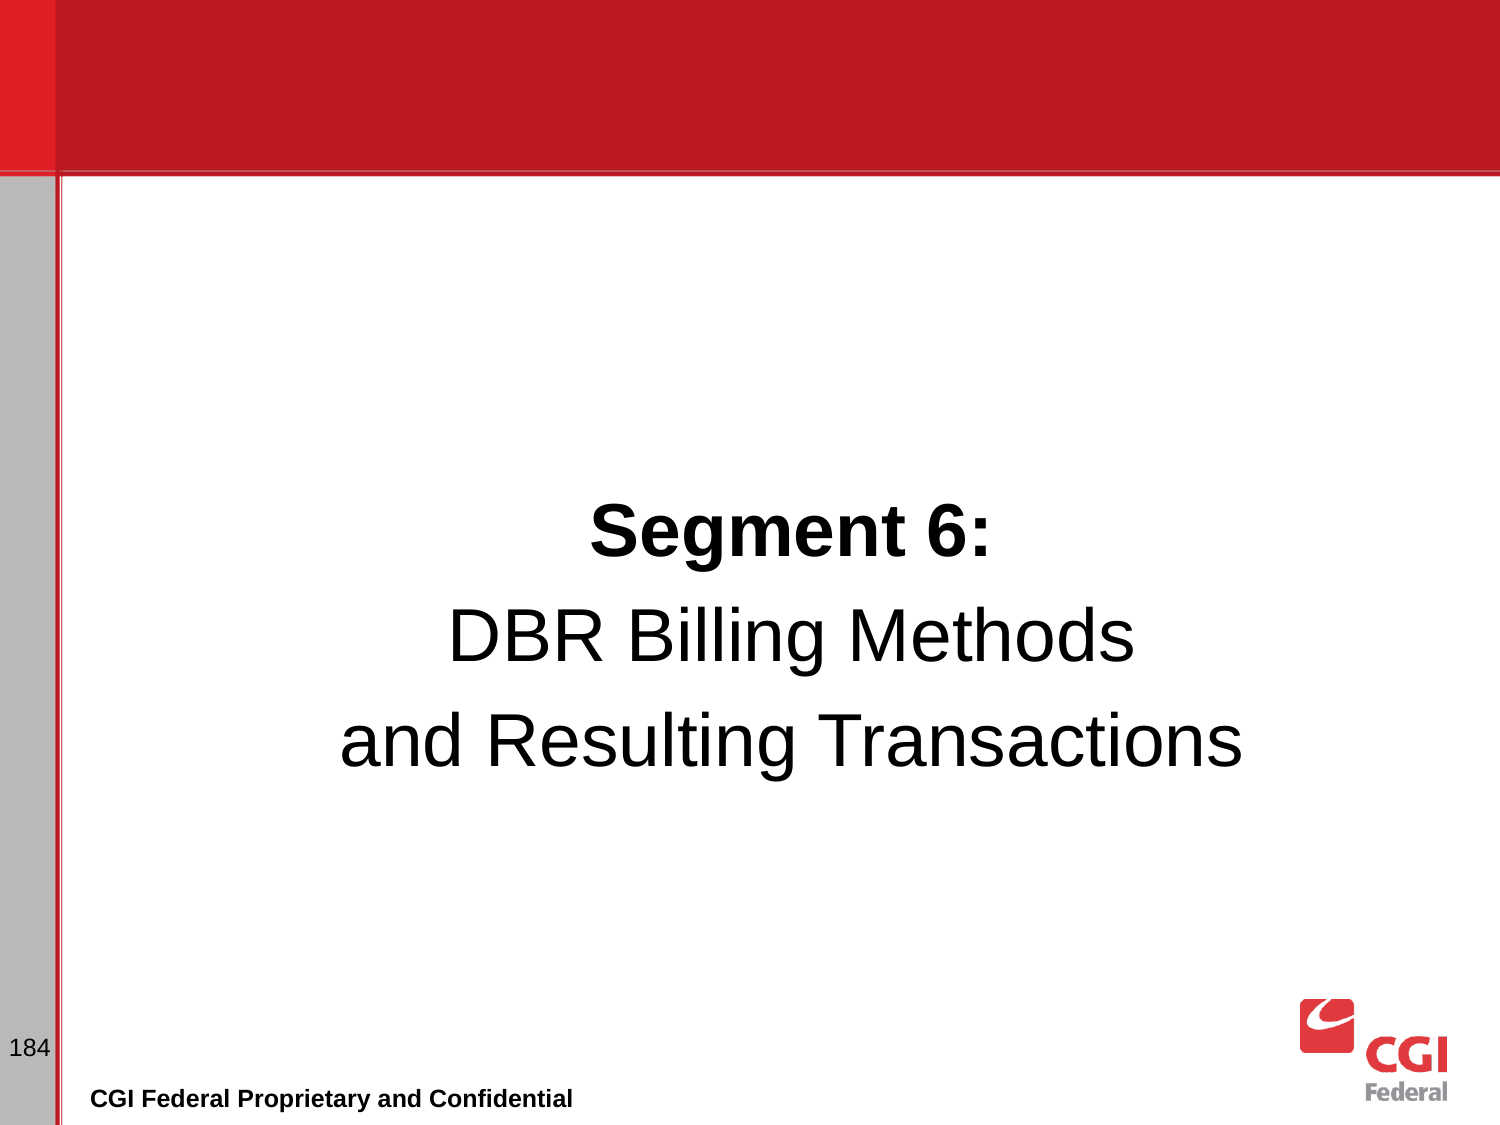

Segment 6:
DBR Billing Methods
and Resulting Transactions
184
CGI Federal Proprietary and Confidential